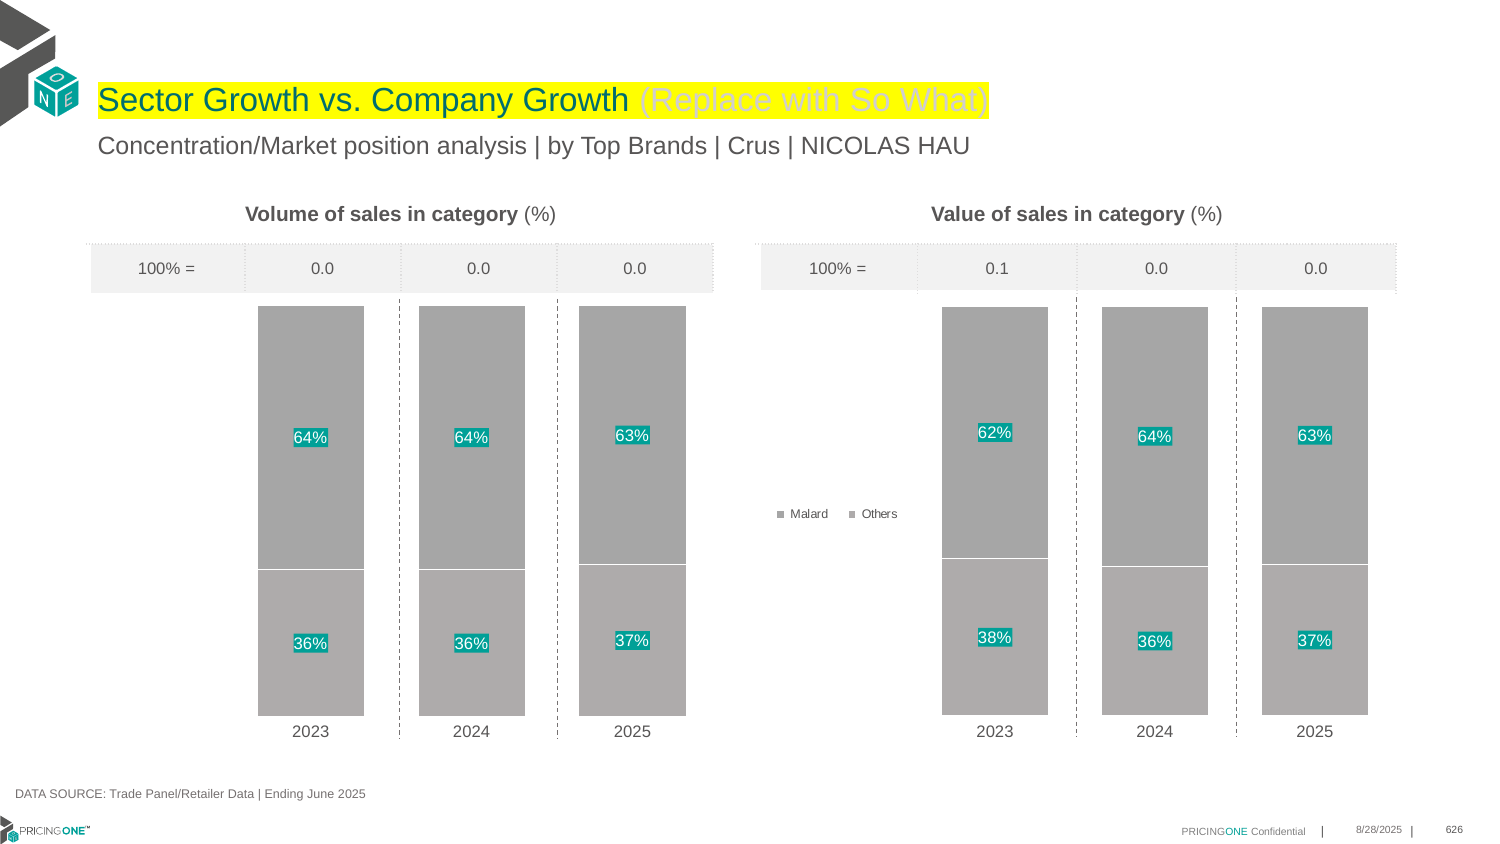

# Sector Growth vs. Company Growth (Replace with So What)
Concentration/Market position analysis | by Top Brands | Crus | NICOLAS HAU
| Volume of sales in category (%) |  |  |  |
| --- | --- | --- | --- |
| 100% = | 0.0 | 0.0 | 0.0 |
| Value of sales in category (%) |  |  |  |
| --- | --- | --- | --- |
| 100% = | 0.1 | 0.0 | 0.0 |

### Chart

| Category | Others | Malard |
|---|---|---|
| 2023 | 0.3565459610027855 | 0.6434540389972145 |
| 2024 | 0.3565147881694644 | 0.6434852118305355 |
| 2025 | 0.36919831223628696 | 0.630801687763713 |

### Chart

| Category | Others | Malard |
|---|---|---|
| 2023 | 0.3831560691595731 | 0.6168439308404269 |
| 2024 | 0.3640982557209153 | 0.6359017442790846 |
| 2025 | 0.3699415936587401 | 0.6300584063412599 |
DATA SOURCE: Trade Panel/Retailer Data | Ending June 2025

8/28/2025
626